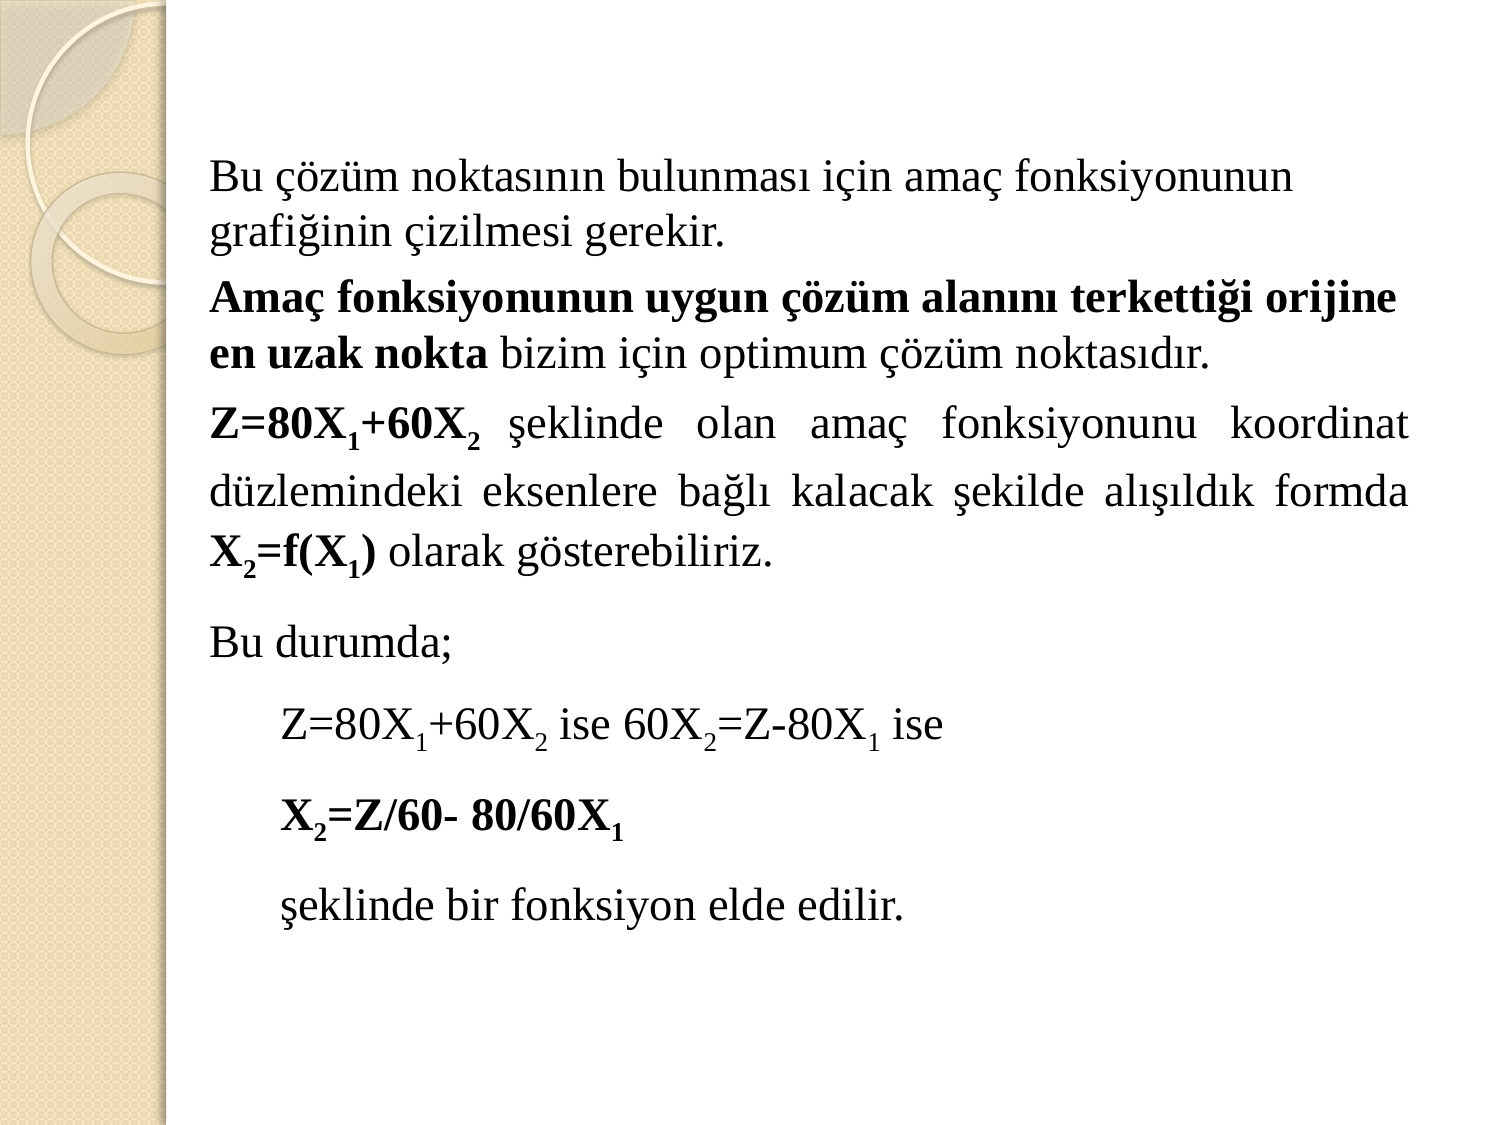

Bu çözüm noktasının bulunması için amaç fonksiyonunun grafiğinin çizilmesi gerekir.
Amaç fonksiyonunun uygun çözüm alanını terkettiği orijine en uzak nokta bizim için optimum çözüm noktasıdır.
Z=80X1+60X2 şeklinde olan amaç fonksiyonunu koordinat düzlemindeki eksenlere bağlı kalacak şekilde alışıldık formda X2=f(X1) olarak gösterebiliriz.
Bu durumda;
Z=80X1+60X2 ise 60X2=Z-80X1 ise
X2=Z/60- 80/60X1
şeklinde bir fonksiyon elde edilir.